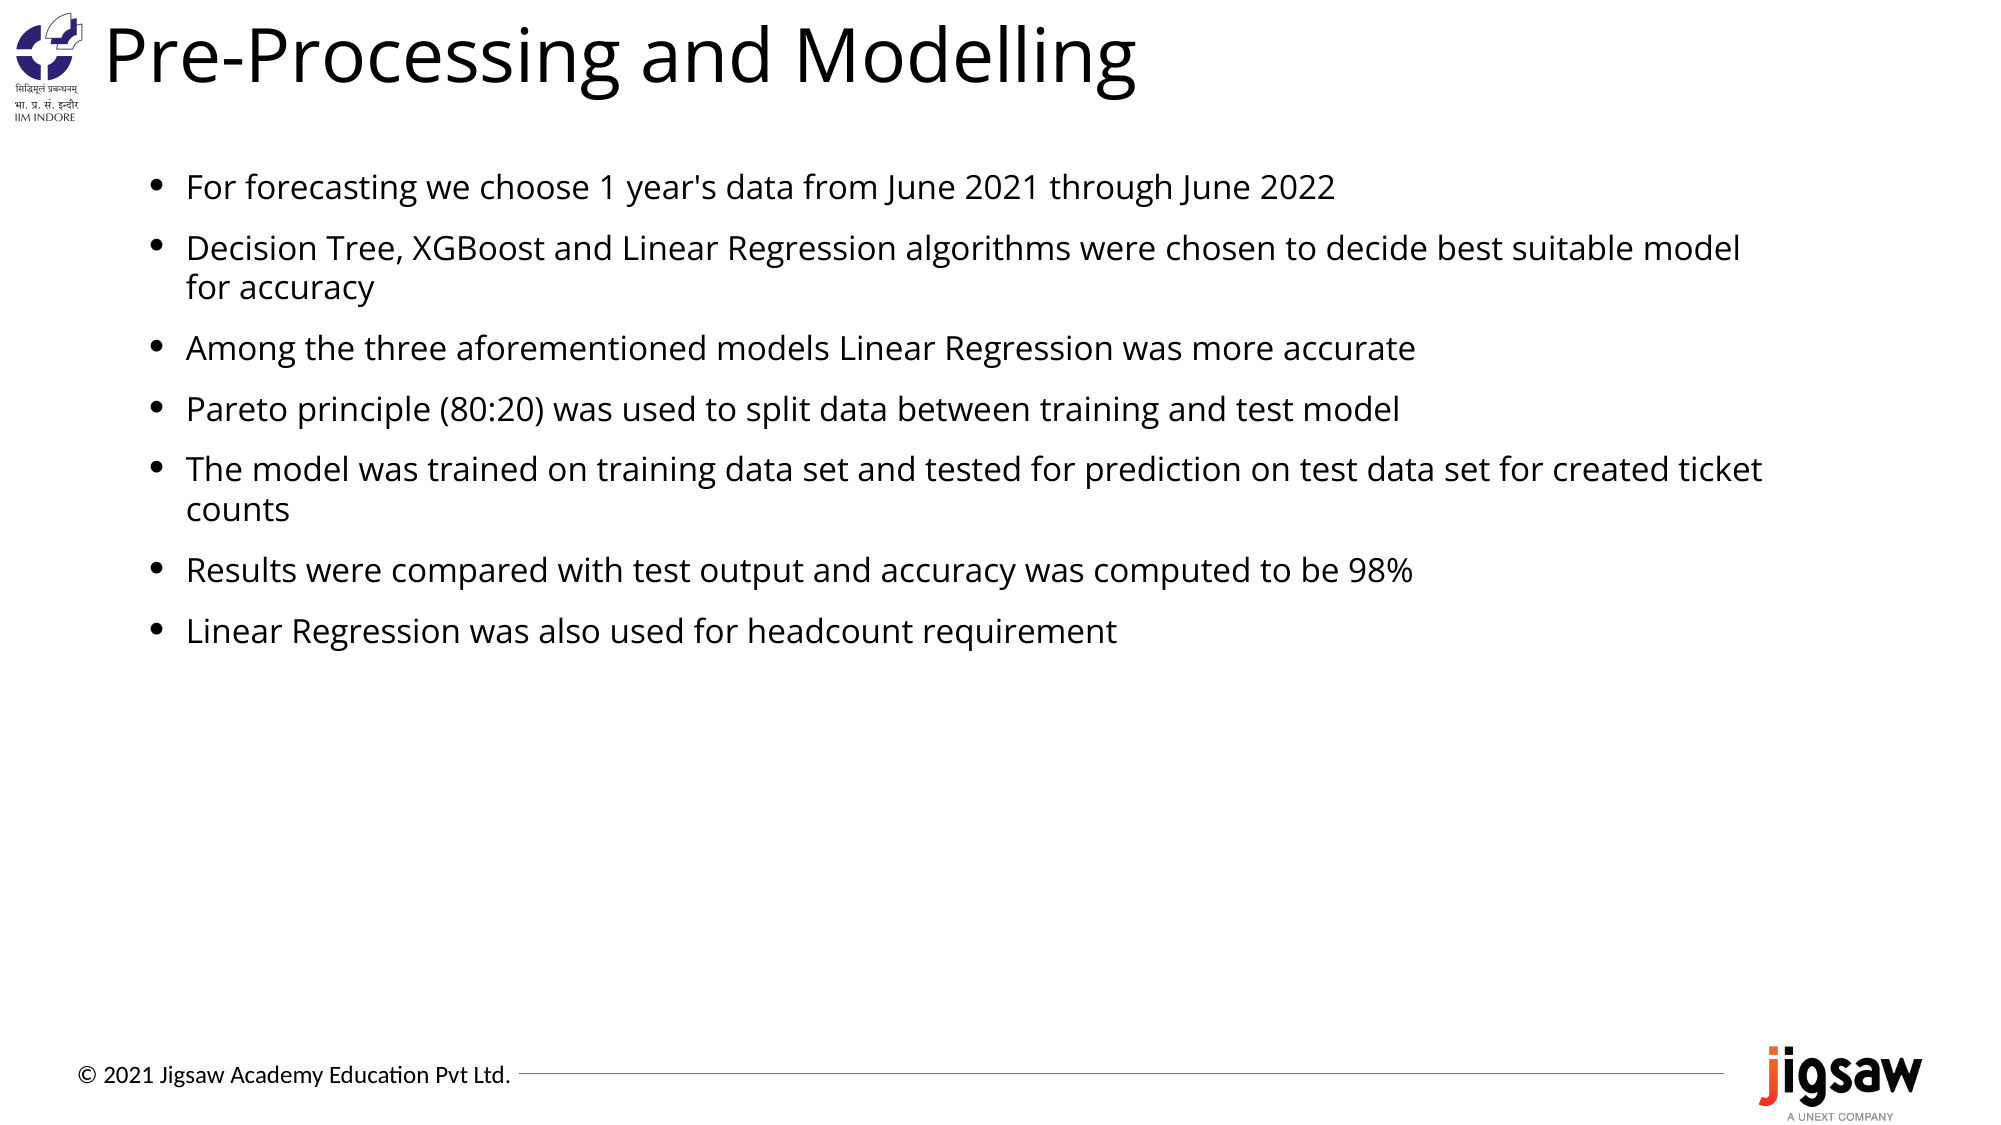

# Pre-Processing and Modelling
For forecasting we choose 1 year's data from June 2021 through June 2022
Decision Tree, XGBoost and Linear Regression algorithms were chosen to decide best suitable model for accuracy
Among the three aforementioned models Linear Regression was more accurate
Pareto principle (80:20) was used to split data between training and test model
The model was trained on training data set and tested for prediction on test data set for created ticket counts
Results were compared with test output and accuracy was computed to be 98%
Linear Regression was also used for headcount requirement